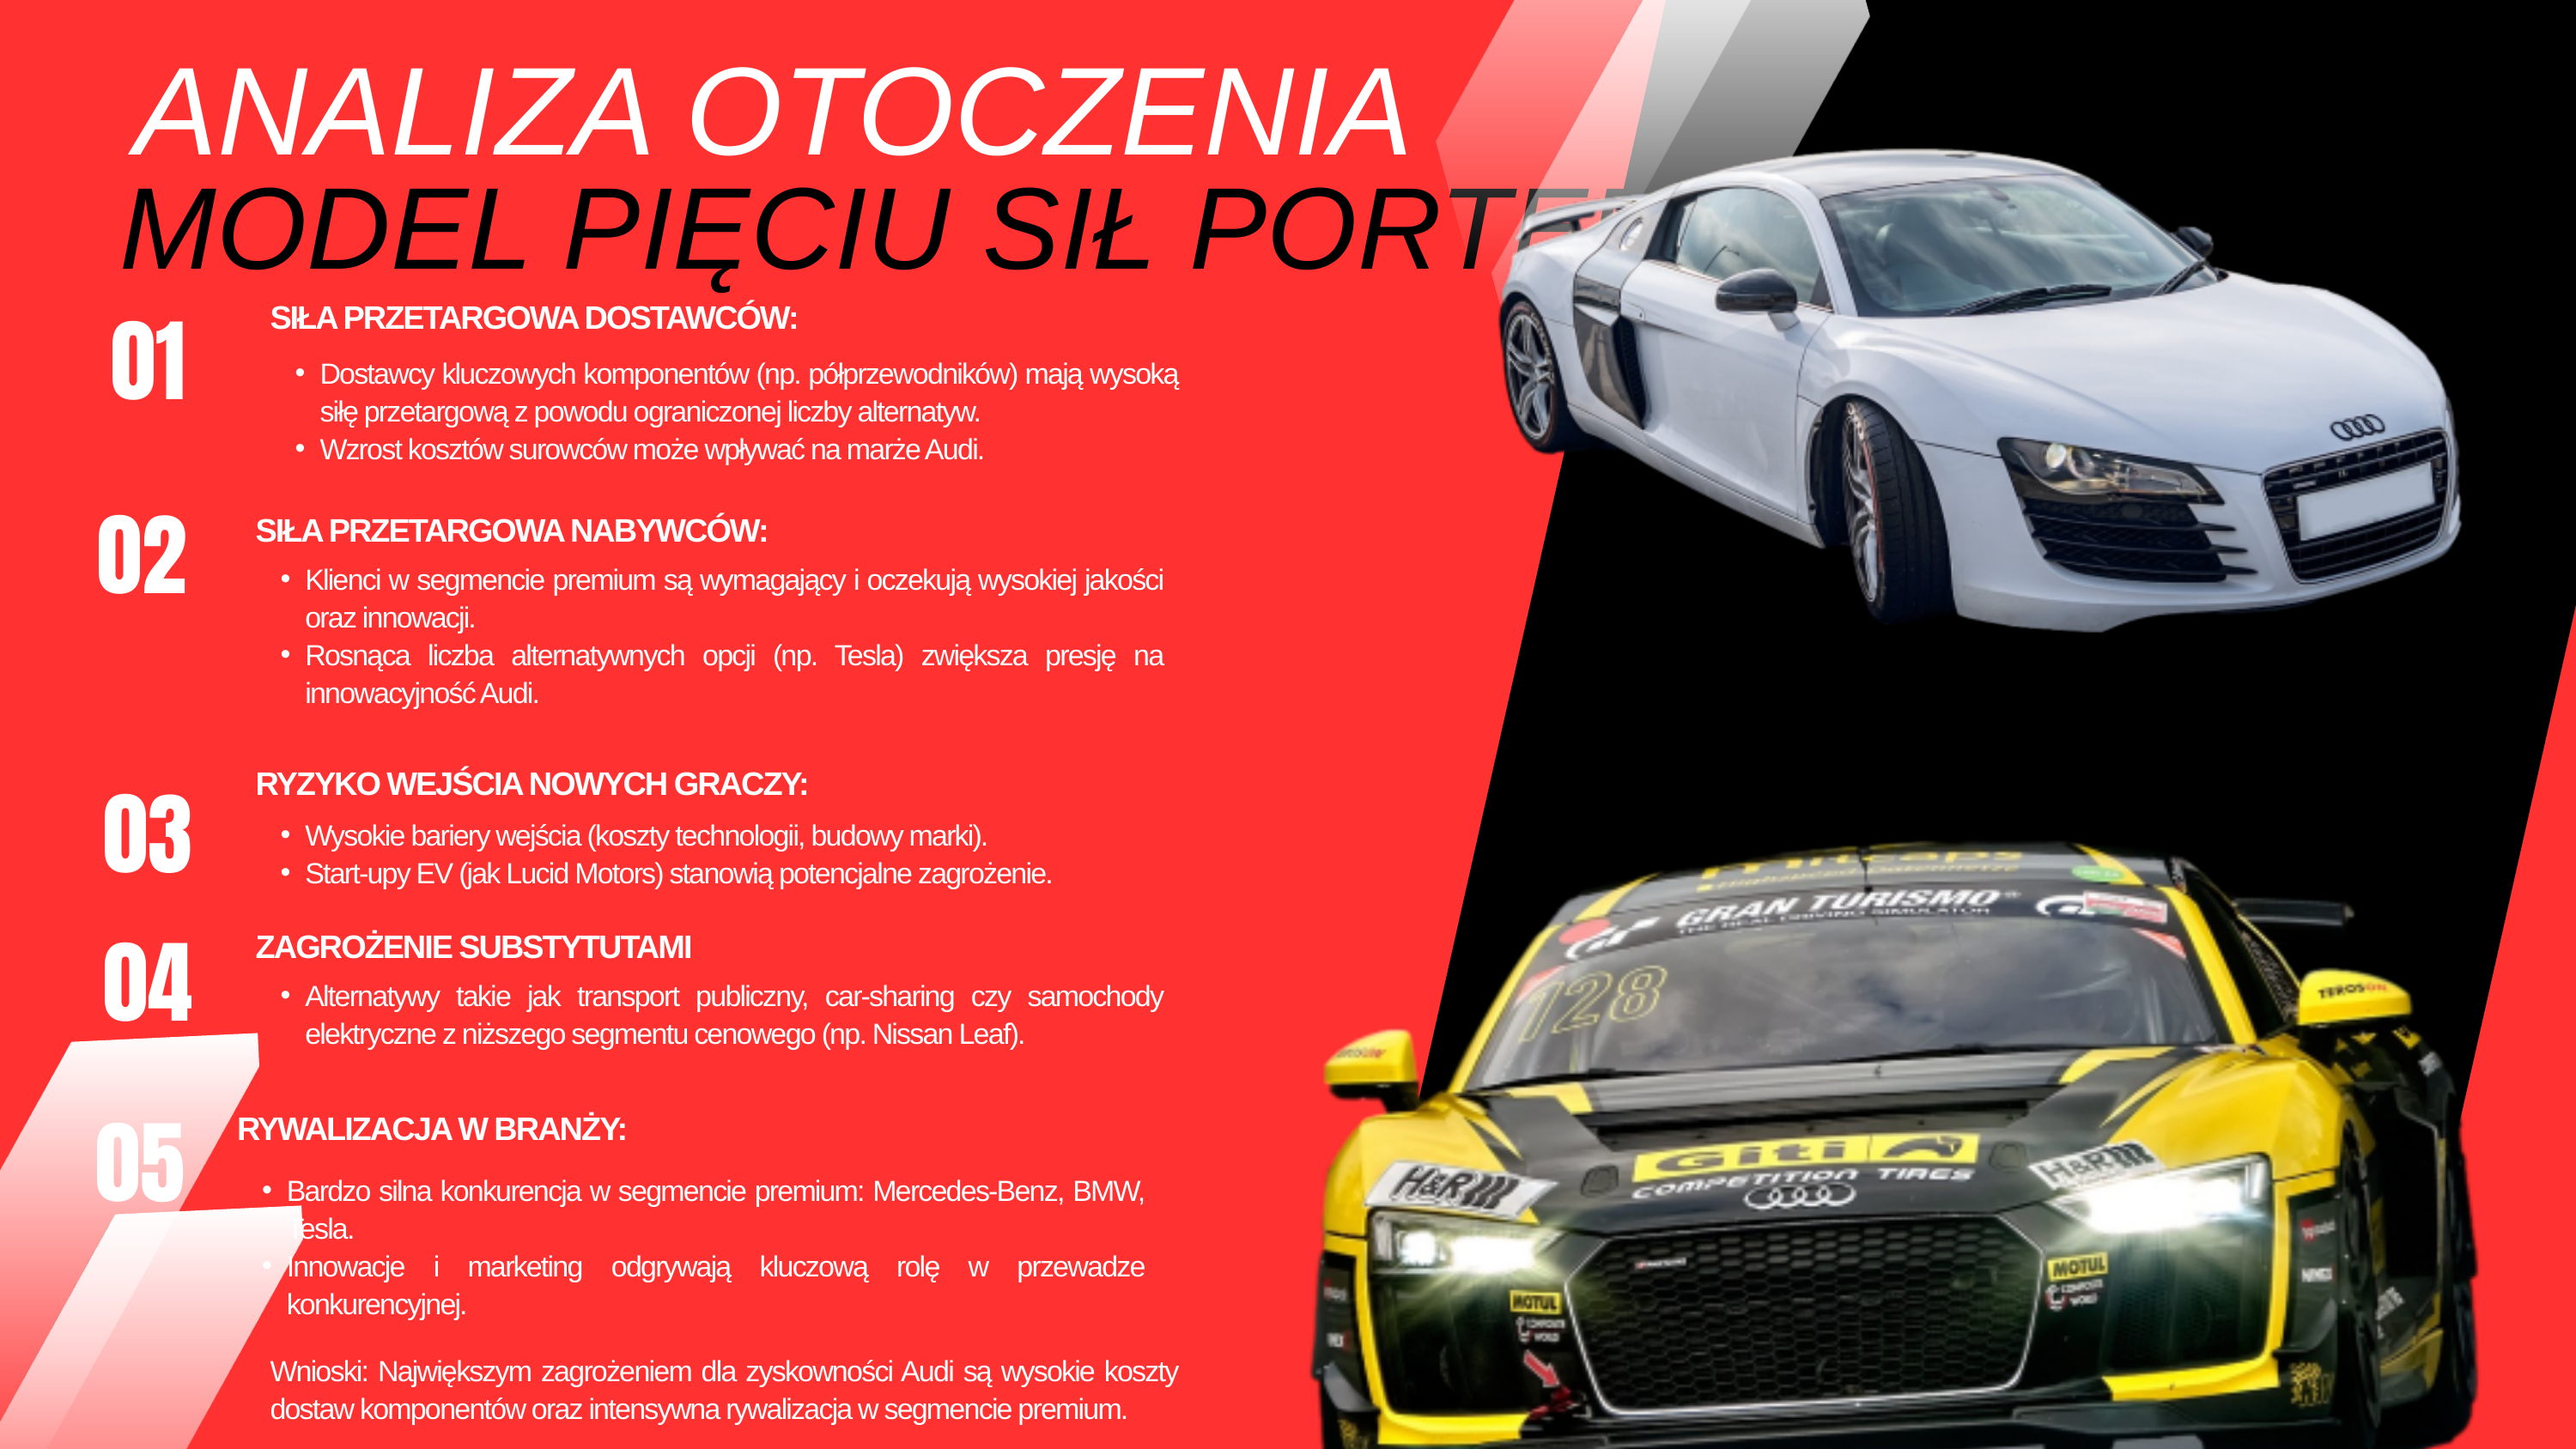

ANALIZA OTOCZENIA
MODEL PIĘCIU SIŁ PORTERA
01
SIŁA PRZETARGOWA DOSTAWCÓW:
Dostawcy kluczowych komponentów (np. półprzewodników) mają wysoką siłę przetargową z powodu ograniczonej liczby alternatyw.
Wzrost kosztów surowców może wpływać na marże Audi.

02
SIŁA PRZETARGOWA NABYWCÓW:
Klienci w segmencie premium są wymagający i oczekują wysokiej jakości oraz innowacji.
Rosnąca liczba alternatywnych opcji (np. Tesla) zwiększa presję na innowacyjność Audi.

RYZYKO WEJŚCIA NOWYCH GRACZY:
03
Wysokie bariery wejścia (koszty technologii, budowy marki).
Start-upy EV (jak Lucid Motors) stanowią potencjalne zagrożenie.

04
ZAGROŻENIE SUBSTYTUTAMI
Alternatywy takie jak transport publiczny, car-sharing czy samochody elektryczne z niższego segmentu cenowego (np. Nissan Leaf).

05
RYWALIZACJA W BRANŻY:
Bardzo silna konkurencja w segmencie premium: Mercedes-Benz, BMW, Tesla.
Innowacje i marketing odgrywają kluczową rolę w przewadze konkurencyjnej.

Wnioski: Największym zagrożeniem dla zyskowności Audi są wysokie koszty dostaw komponentów oraz intensywna rywalizacja w segmencie premium.